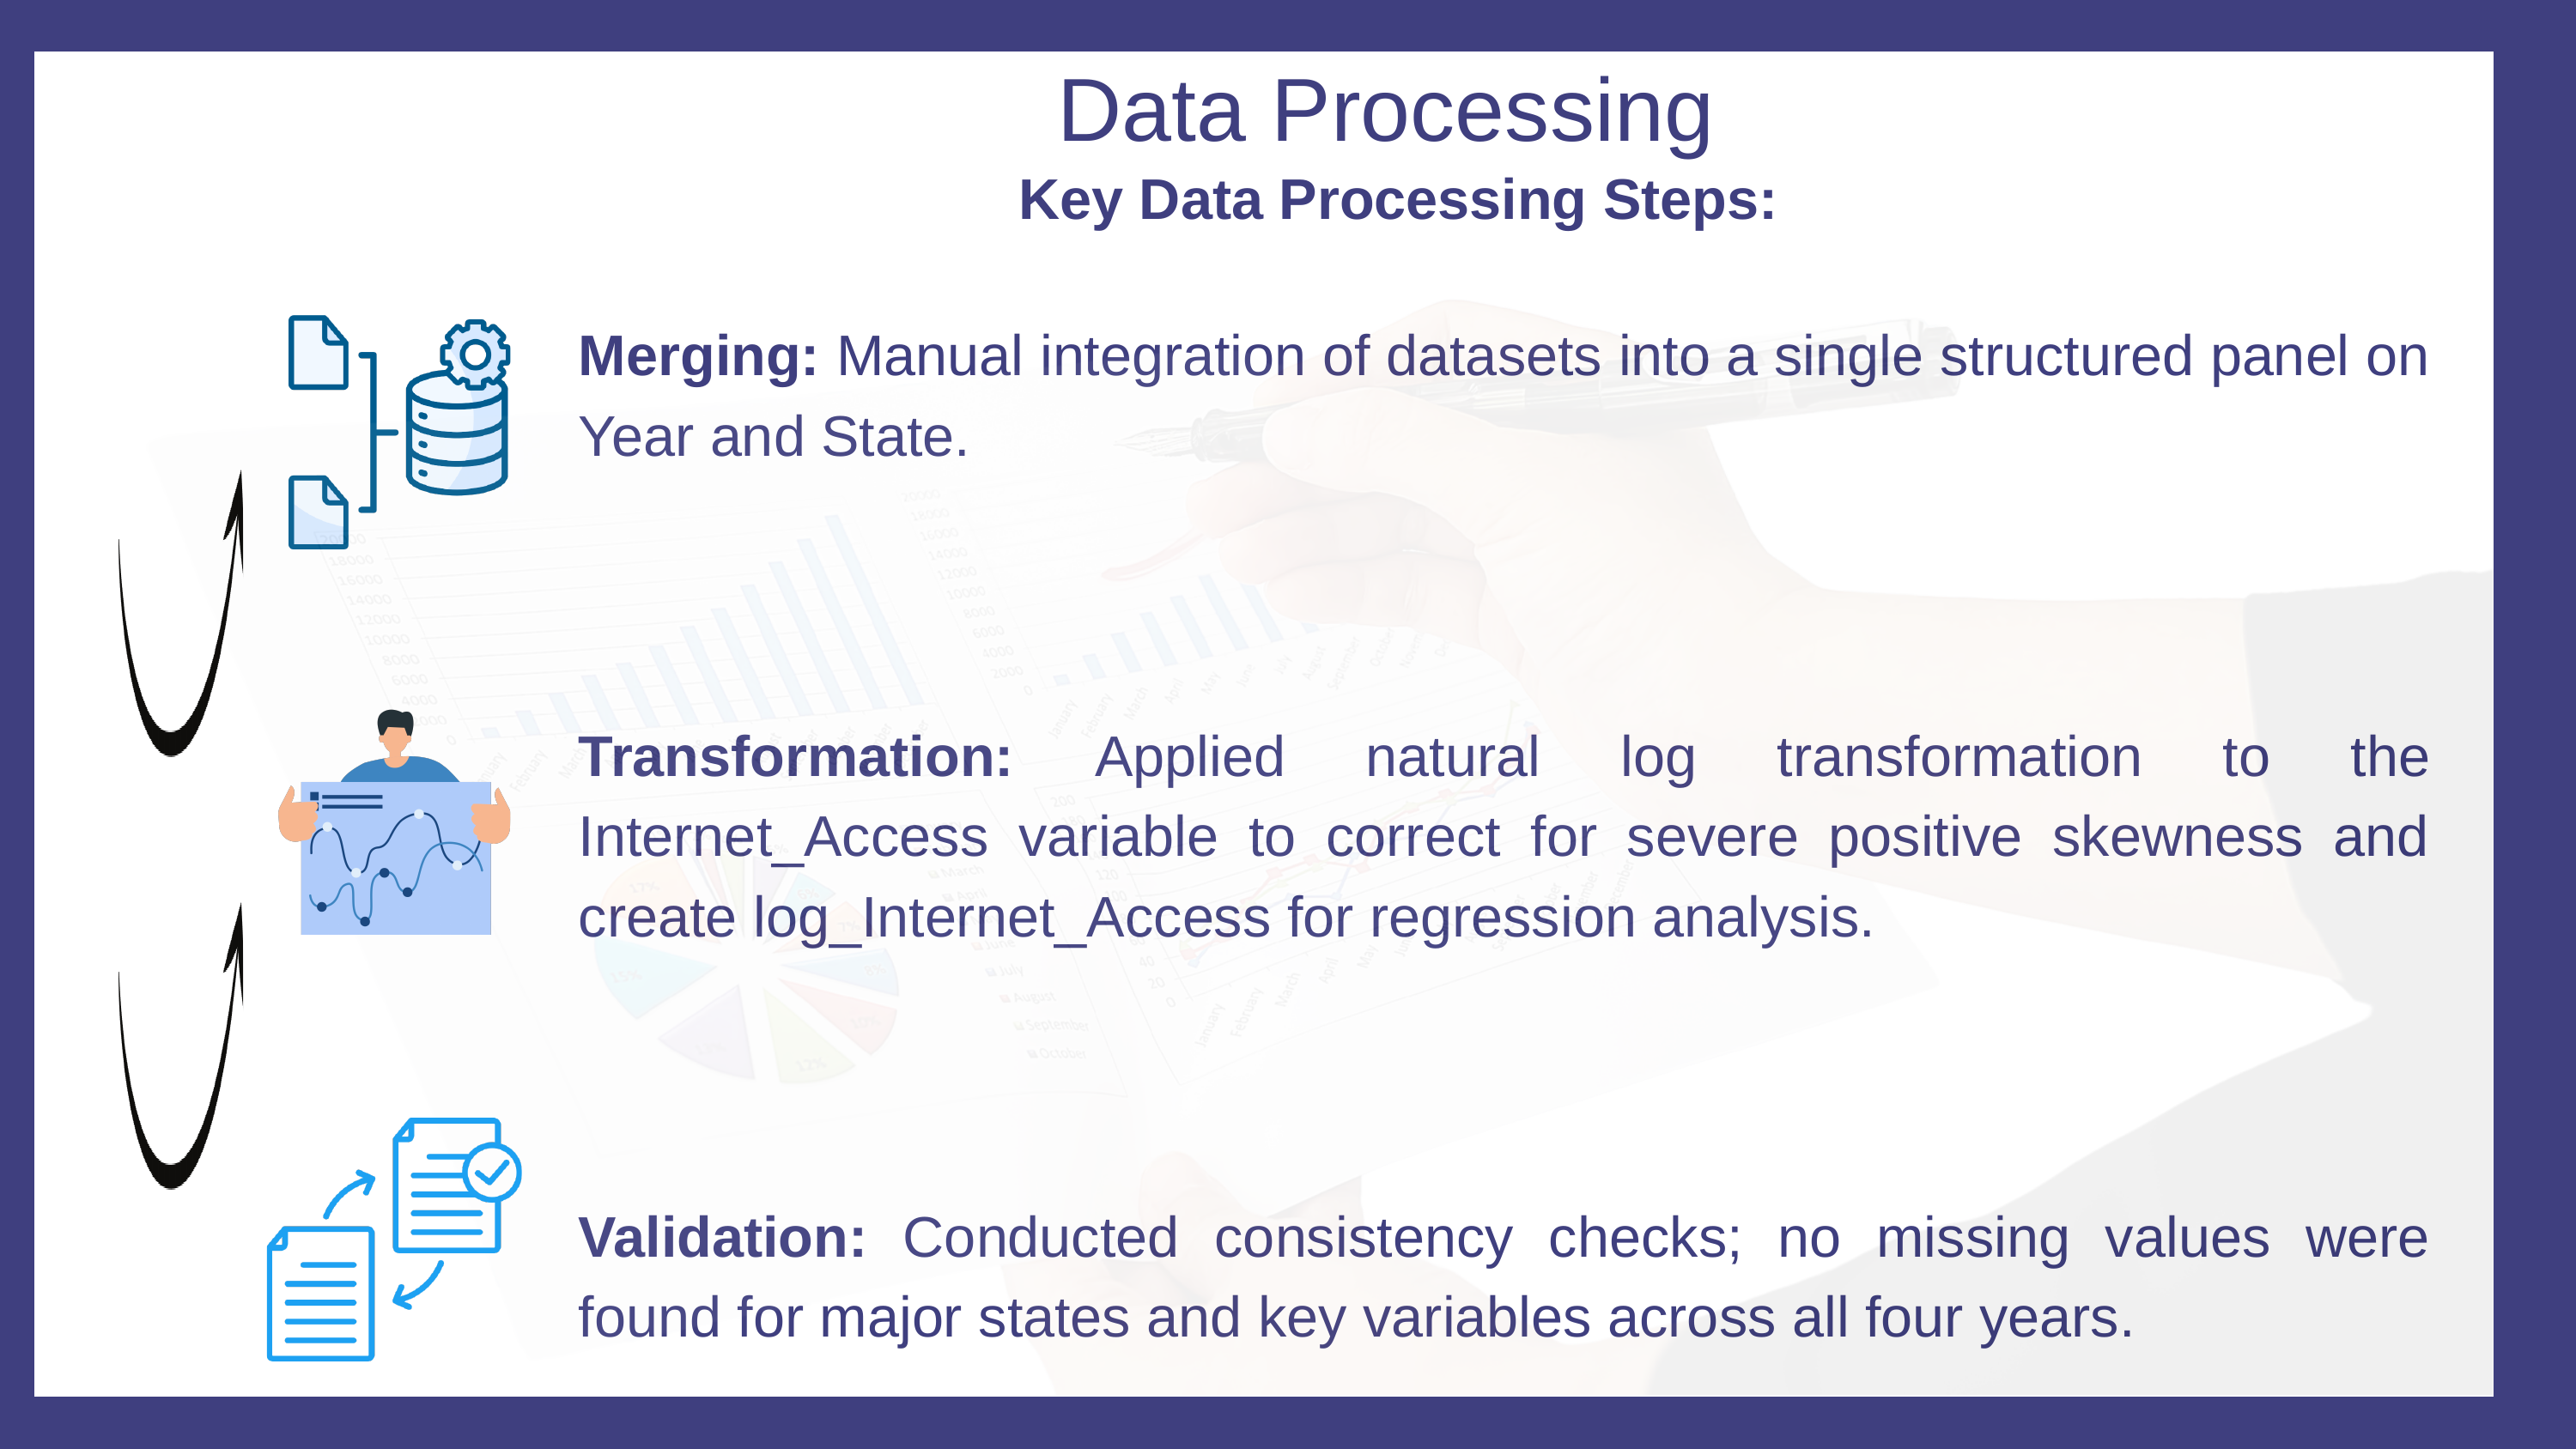

Data Processing

Key Data Processing Steps:
Merging: Manual integration of datasets into a single structured panel on Year and State.

Transformation: Applied natural log transformation to the Internet_Access variable to correct for severe positive skewness and create log_Internet_Access for regression analysis.

Validation: Conducted consistency checks; no missing values were found for major states and key variables across all four years.